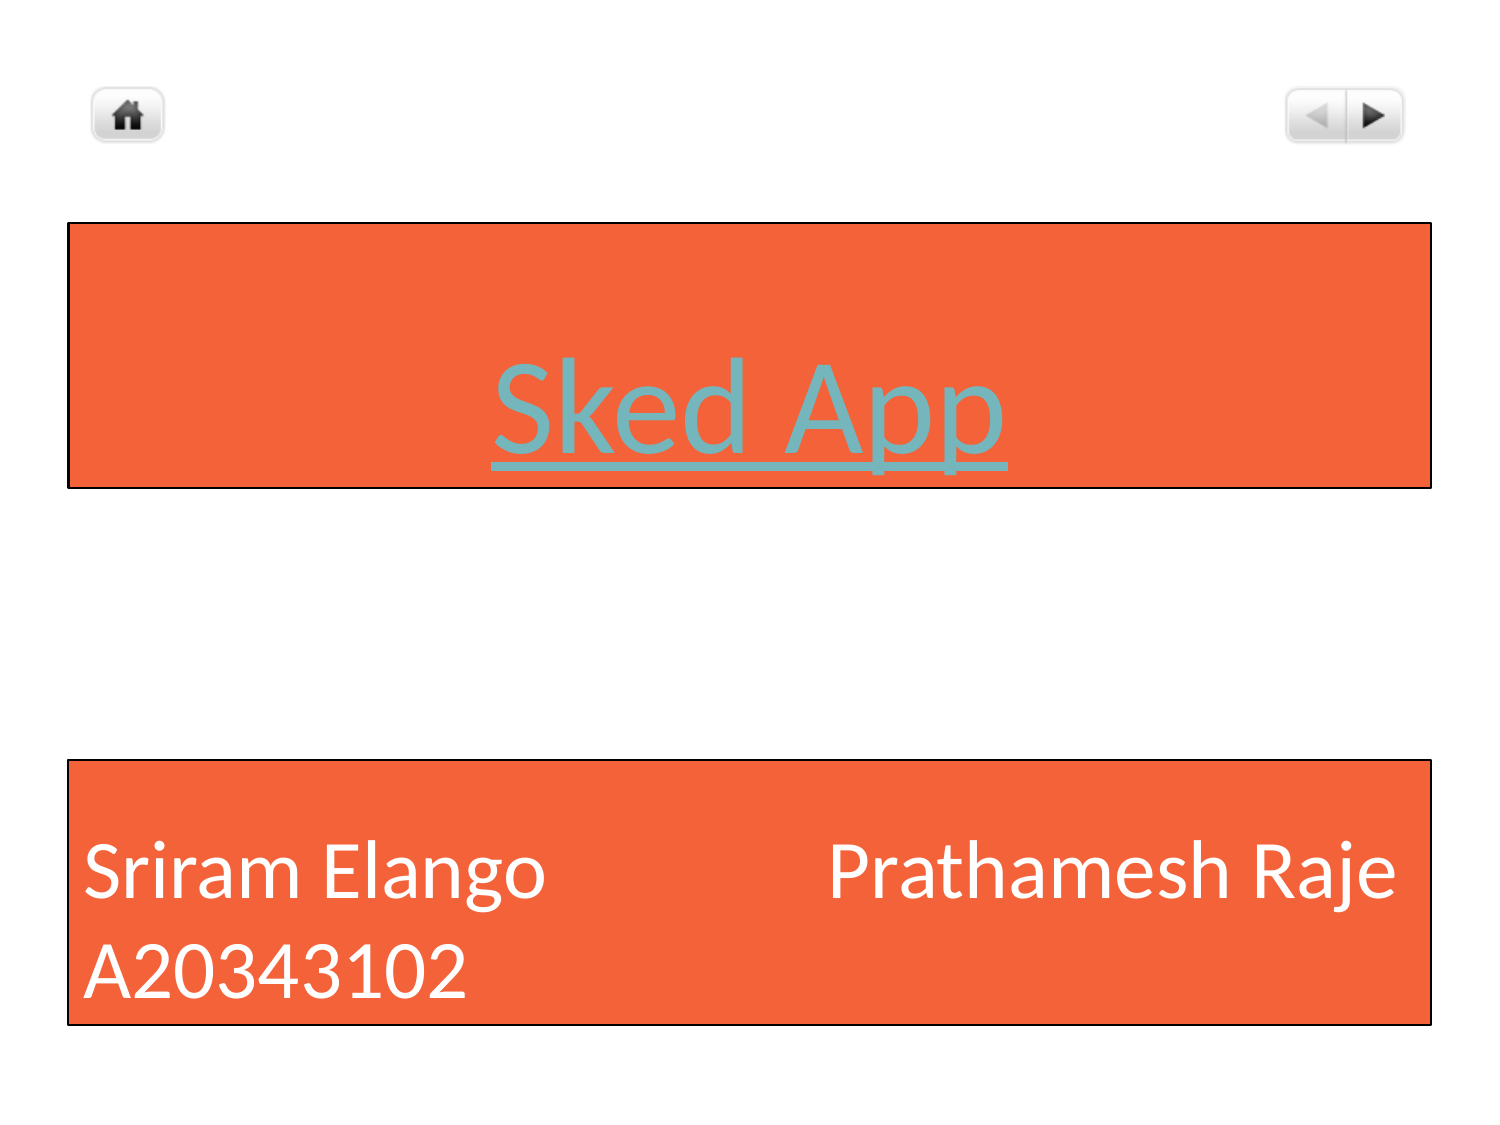

# Sked App

Sriram Elango               Prathamesh Raje
A20343102					A20353716